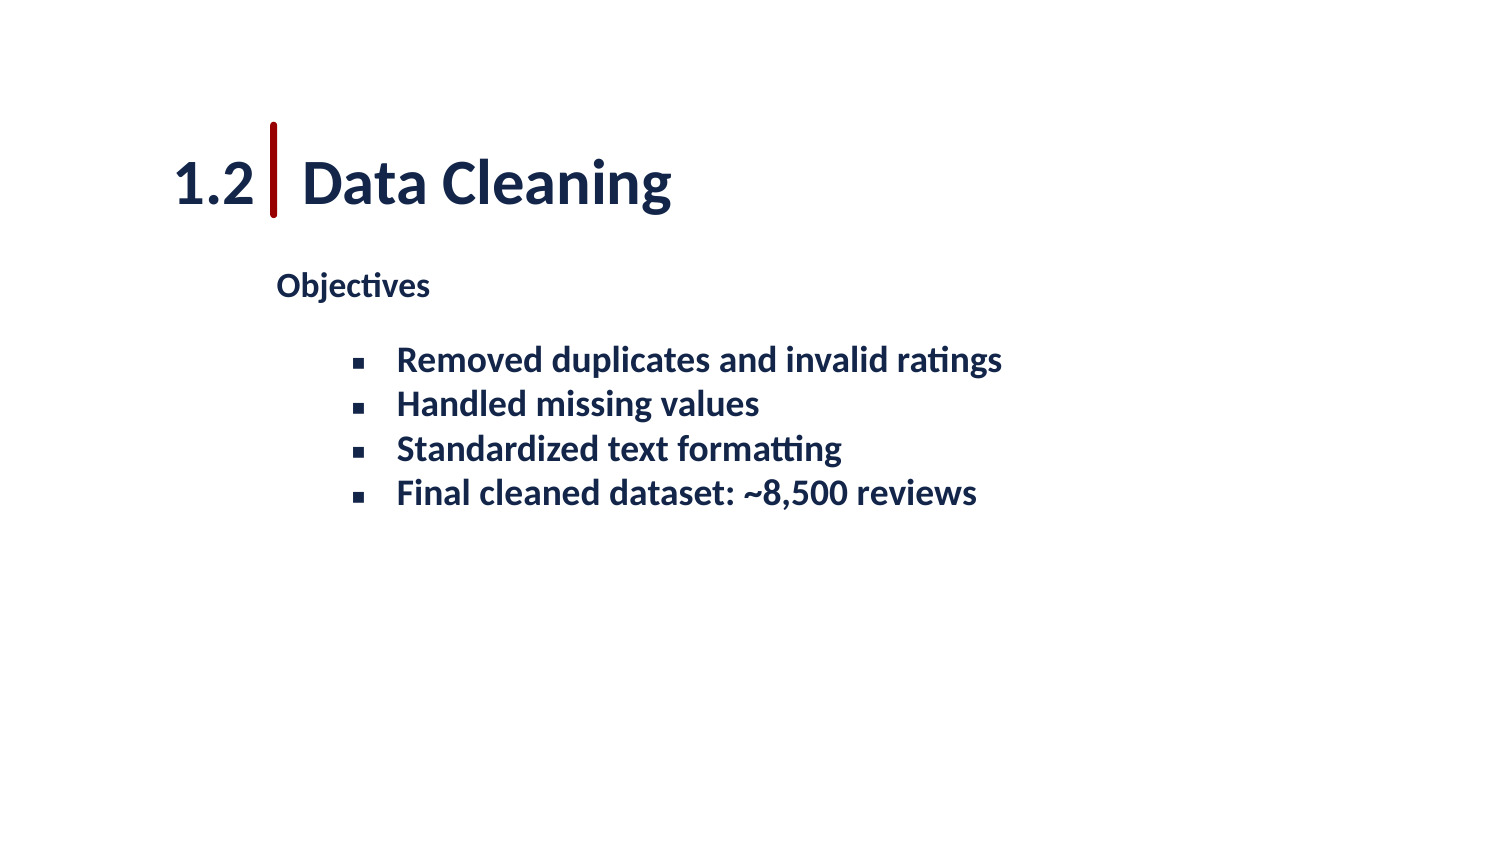

1.2
Data Cleaning
Objectives
Removed duplicates and invalid ratings
Handled missing values
Standardized text formatting
Final cleaned dataset: ~8,500 reviews